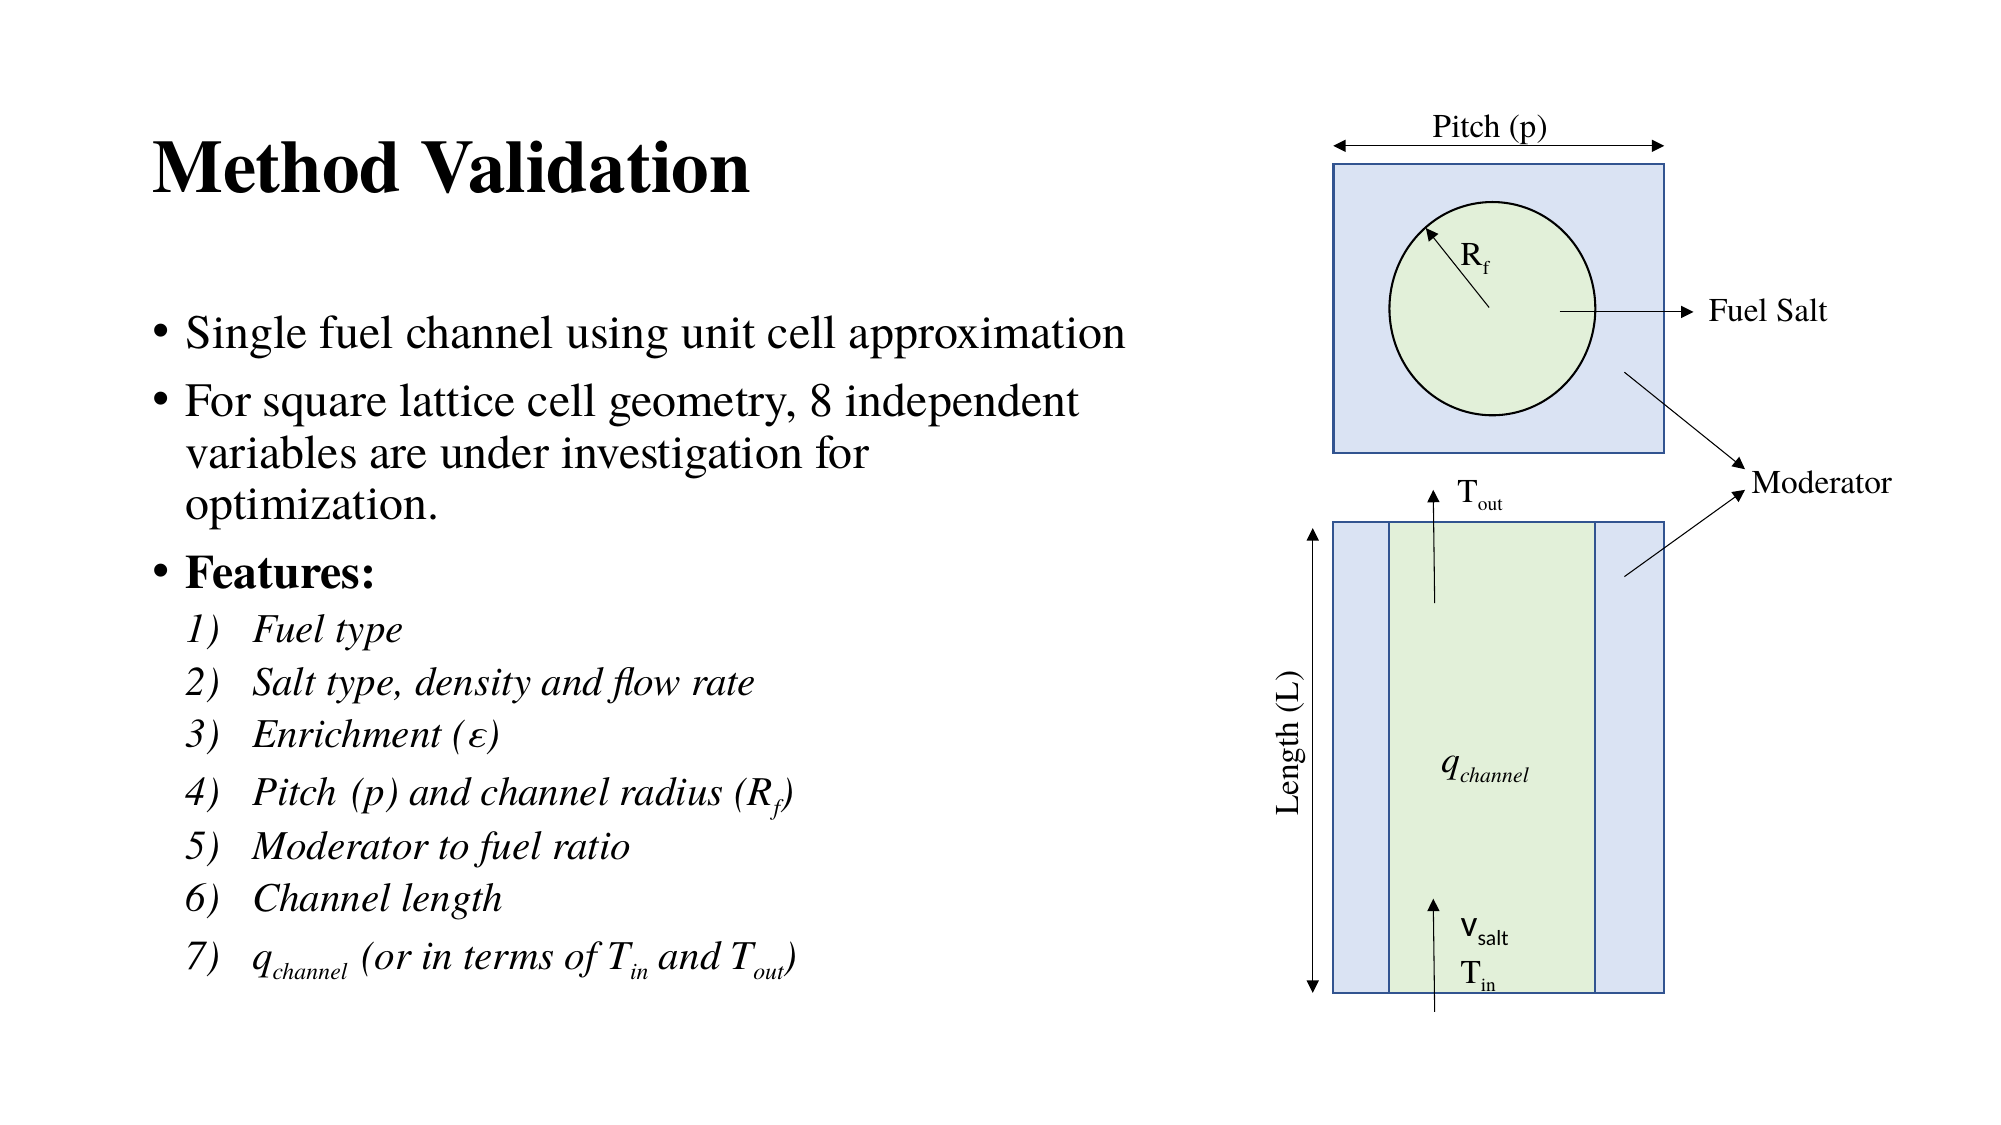

# Method Validation
Pitch (p)

Rf
Fuel Salt
Single fuel channel using unit cell approximation
For square lattice cell geometry, 8 independent variables are under investigation for optimization.
Features:
Fuel type
Salt type, density and flow rate
Enrichment (ε)
Pitch (p) and channel radius (Rf)
Moderator to fuel ratio
Channel length
qchannel (or in terms of Tin and Tout)

Moderator
Tout

Length (L)
qchannel
vsalt
Tin